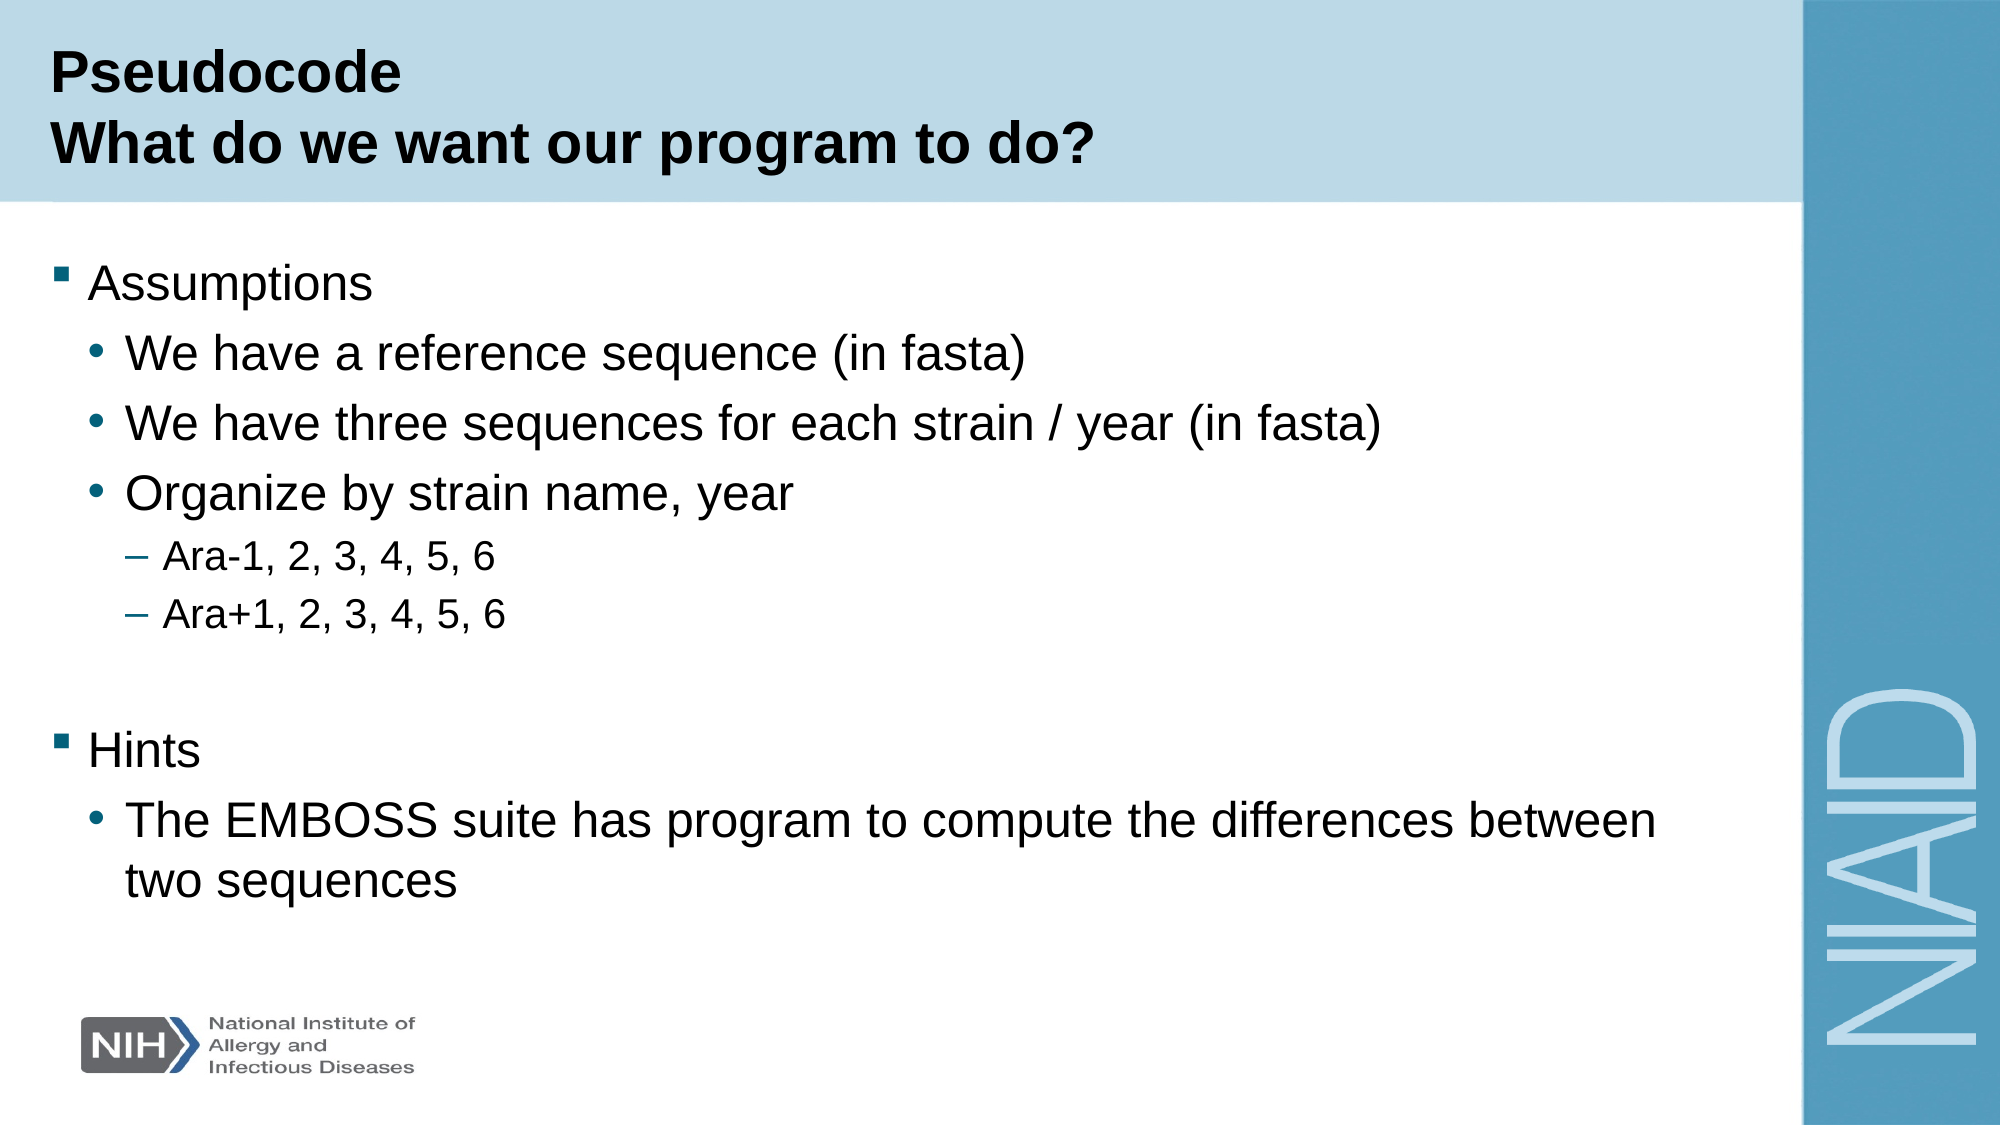

# Pseudocode What do we want our program to do?
Assumptions
We have a reference sequence (in fasta)
We have three sequences for each strain / year (in fasta)
Organize by strain name, year
Ara-1, 2, 3, 4, 5, 6
Ara+1, 2, 3, 4, 5, 6

Hints
The EMBOSS suite has program to compute the differences between two sequences